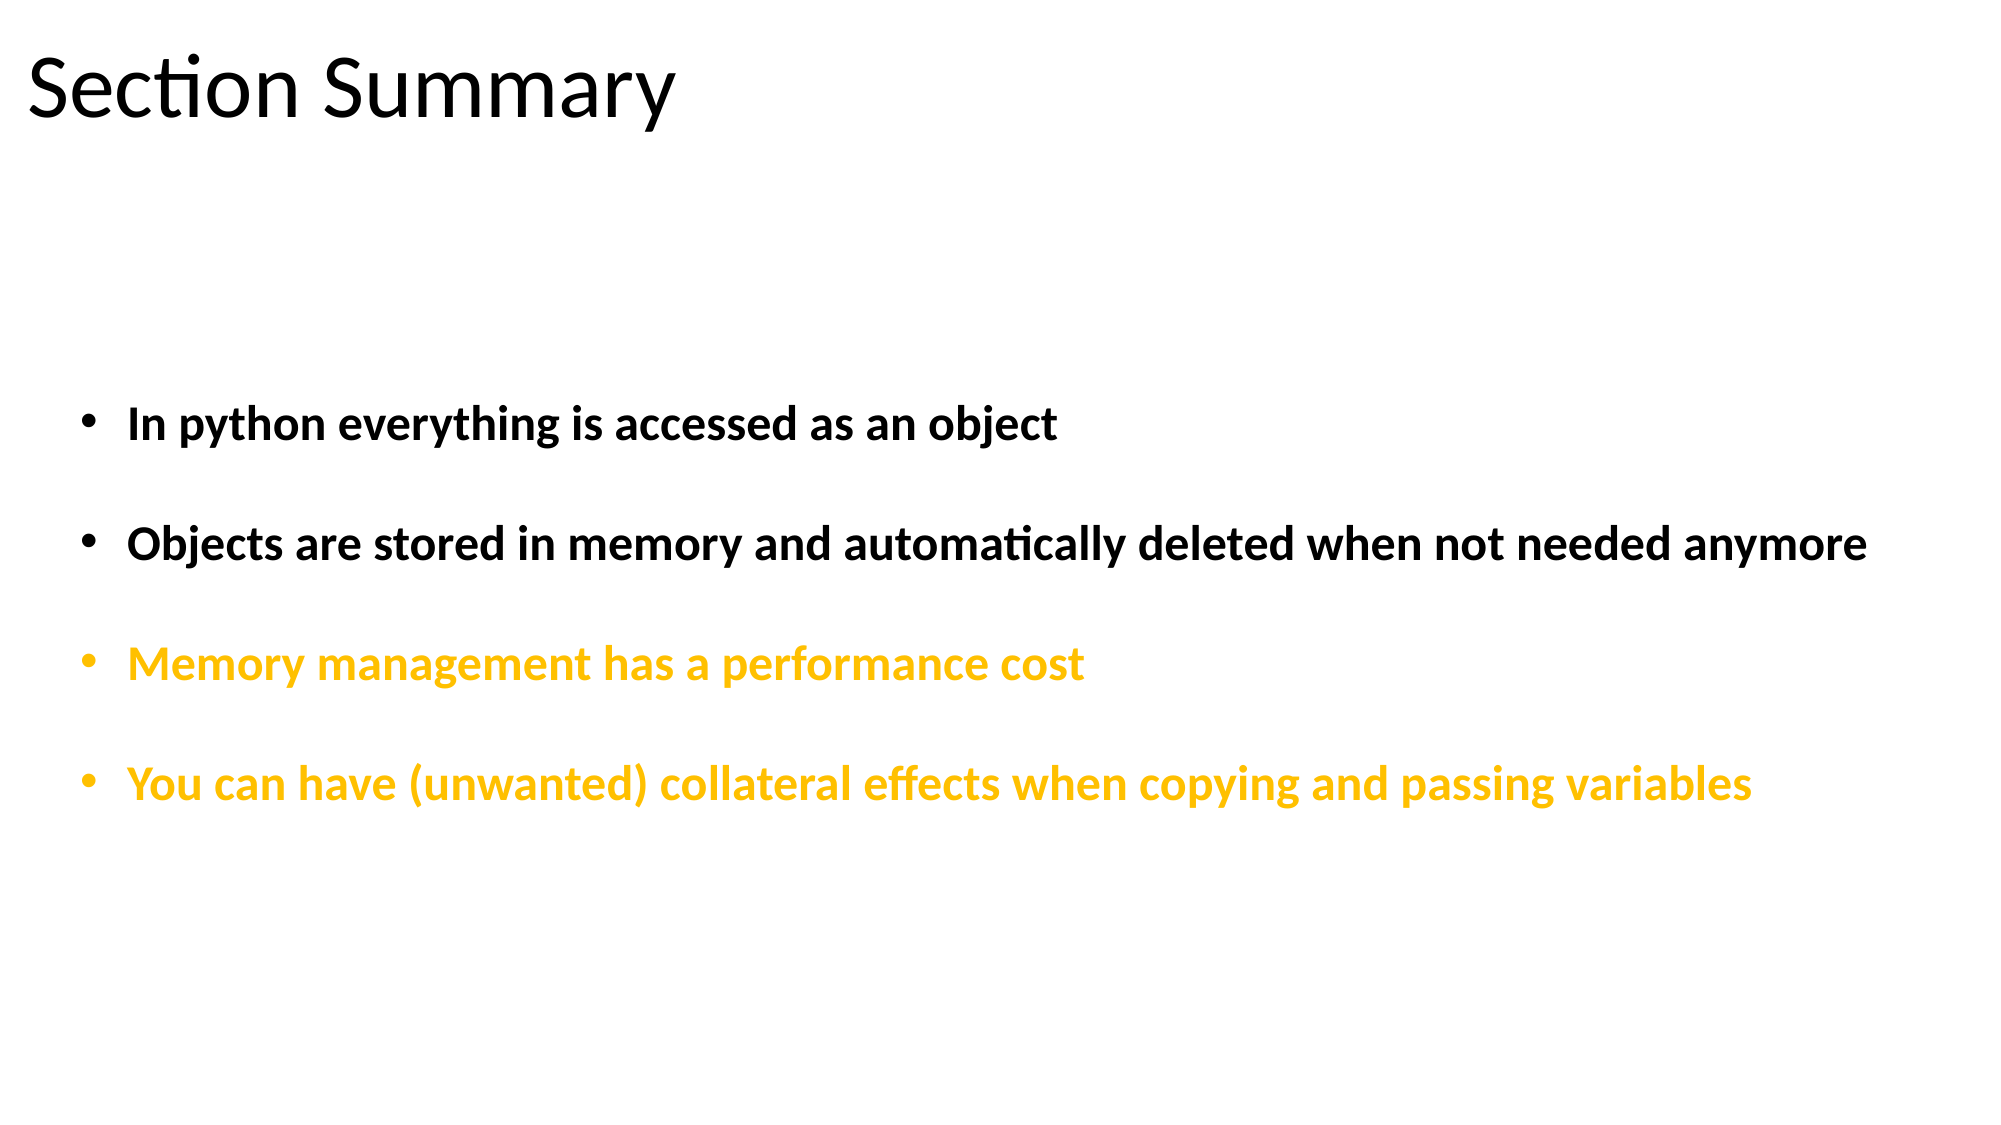

Section Summary
In python everything is accessed as an object

Objects are stored in memory and automatically deleted when not needed anymore

Memory management has a performance cost

You can have (unwanted) collateral effects when copying and passing variables